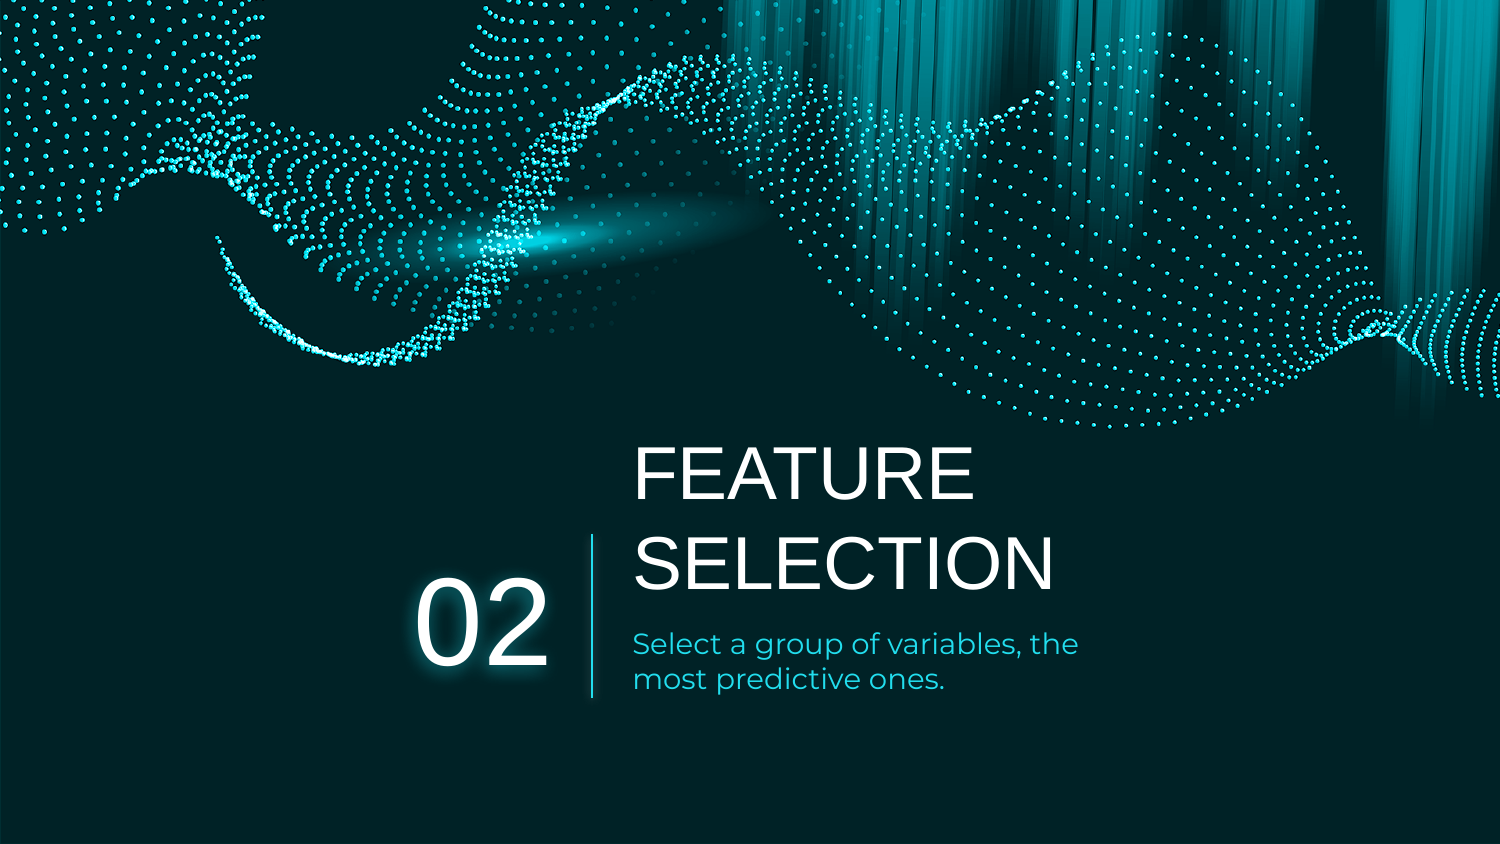

# FEATURE SELECTION
02
Select a group of variables, the most predictive ones.